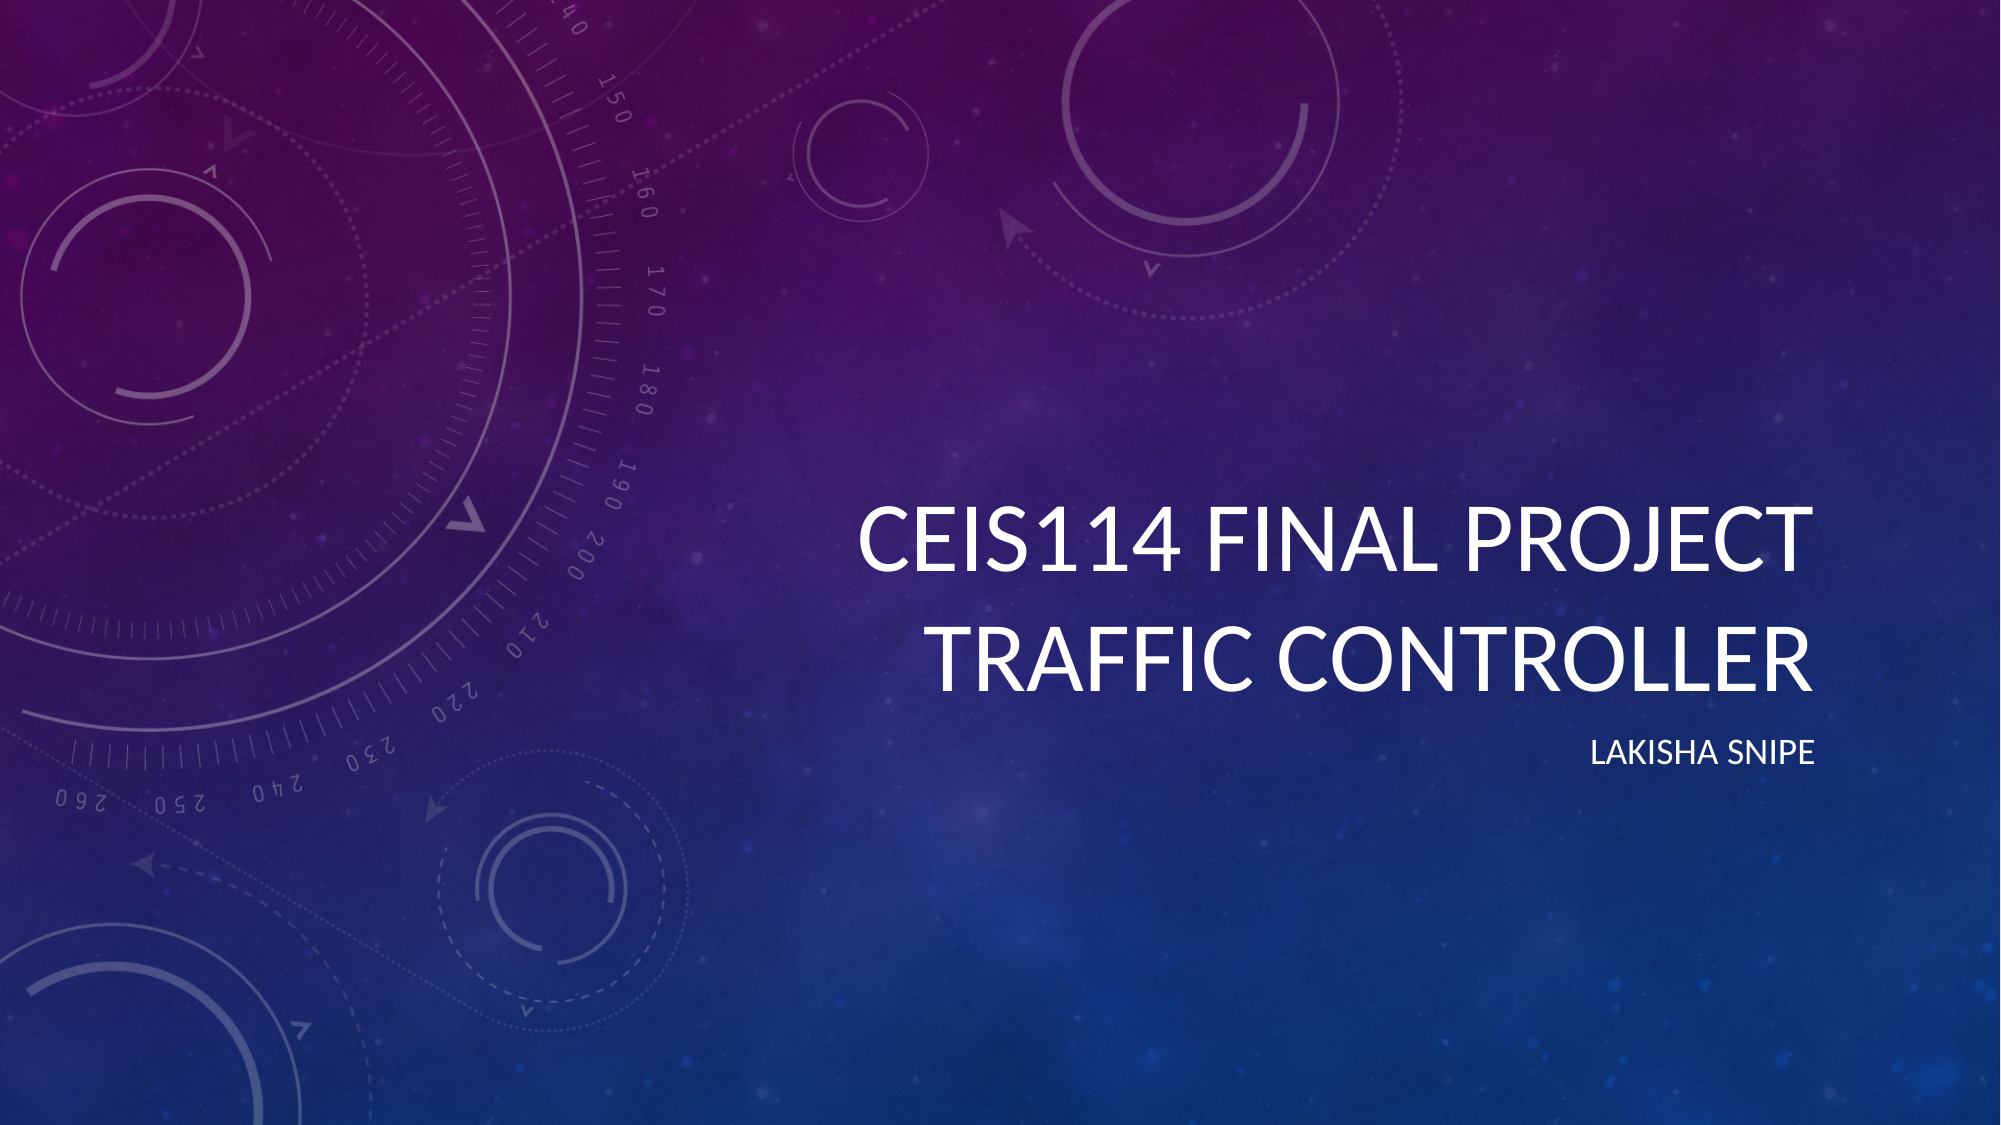

# CEIS114 FINAL PROJECT Traffic controller
Lakisha Snipe